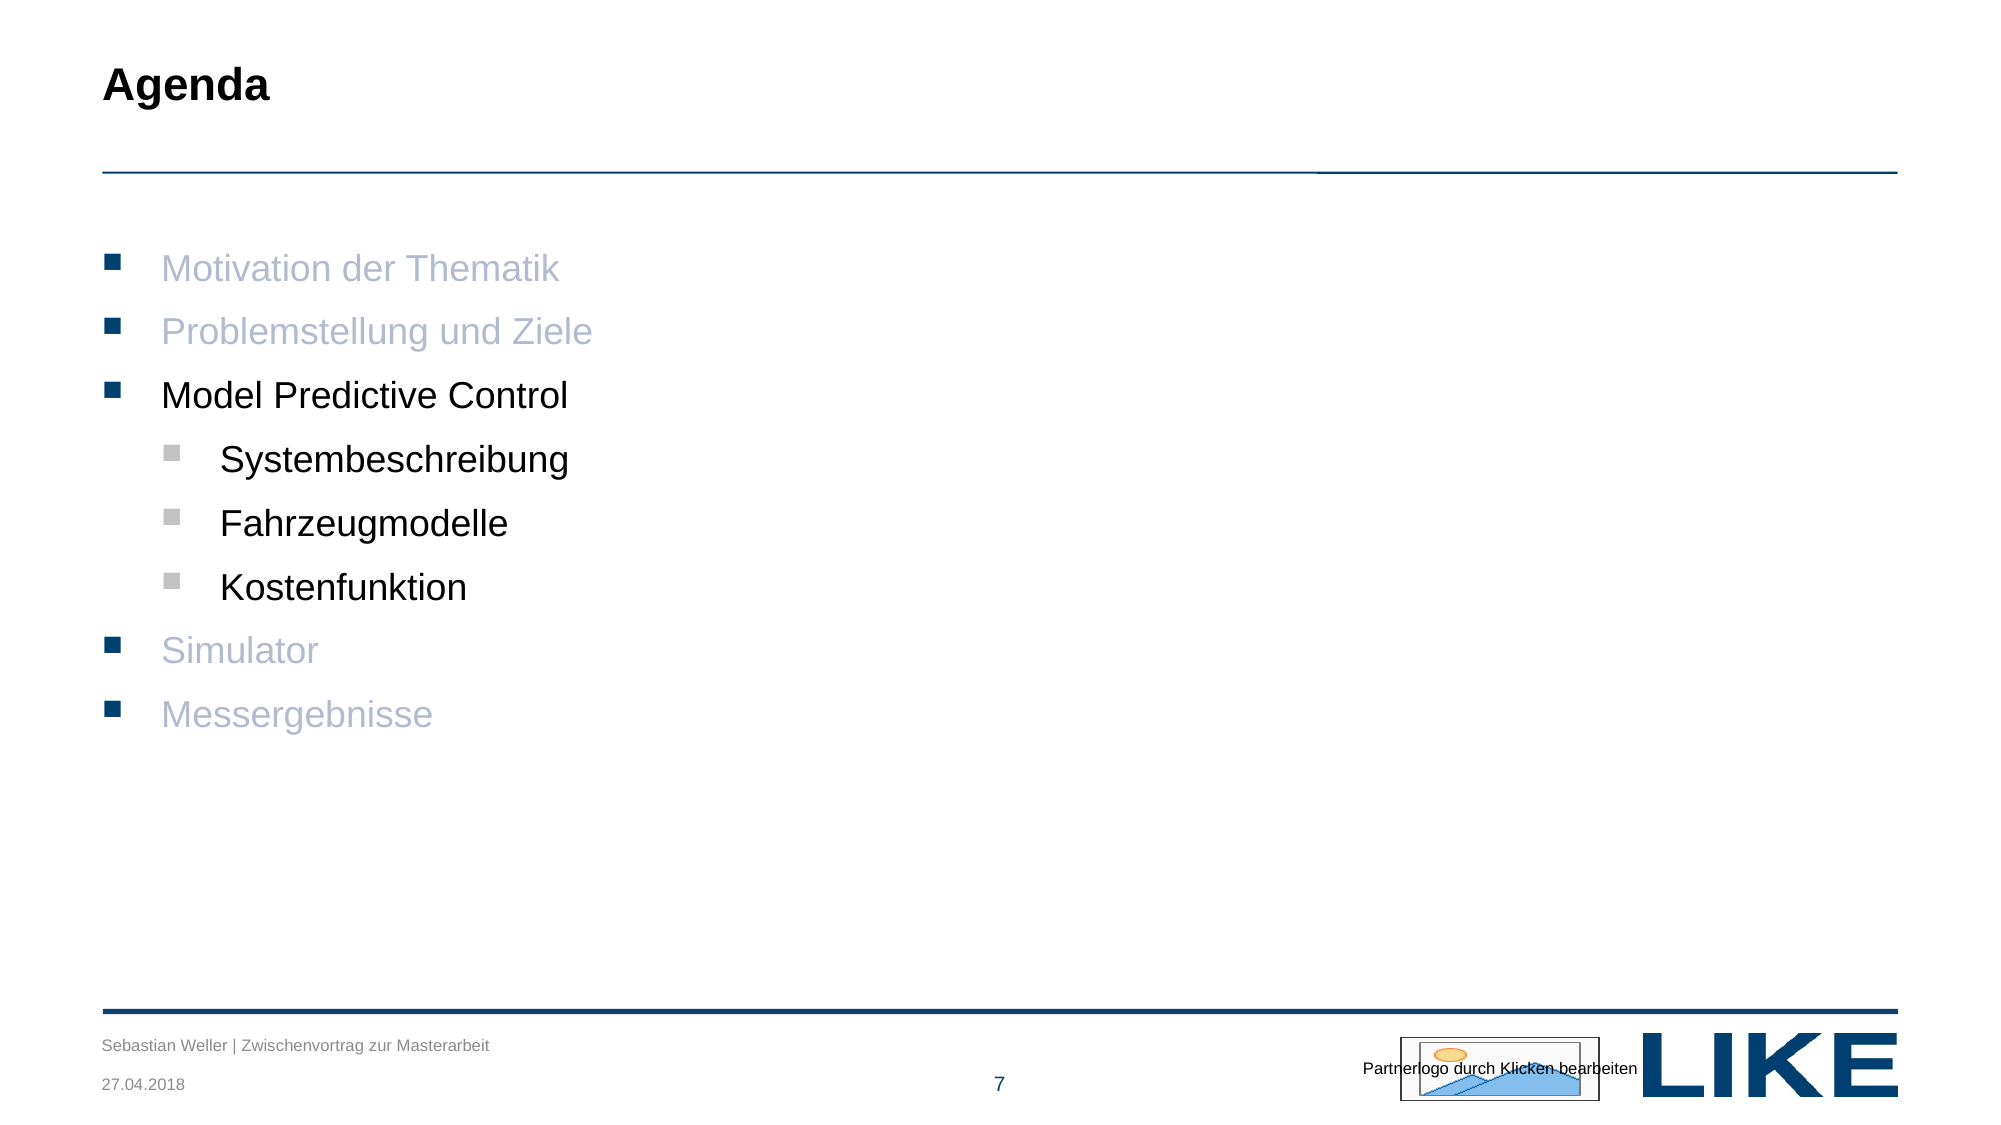

# Agenda
Motivation der Thematik
Problemstellung und Ziele
Model Predictive Control
Systembeschreibung
Fahrzeugmodelle
Kostenfunktion
Simulator
Messergebnisse

Sebastian Weller | Zwischenvortrag zur Masterarbeit
27.04.2018